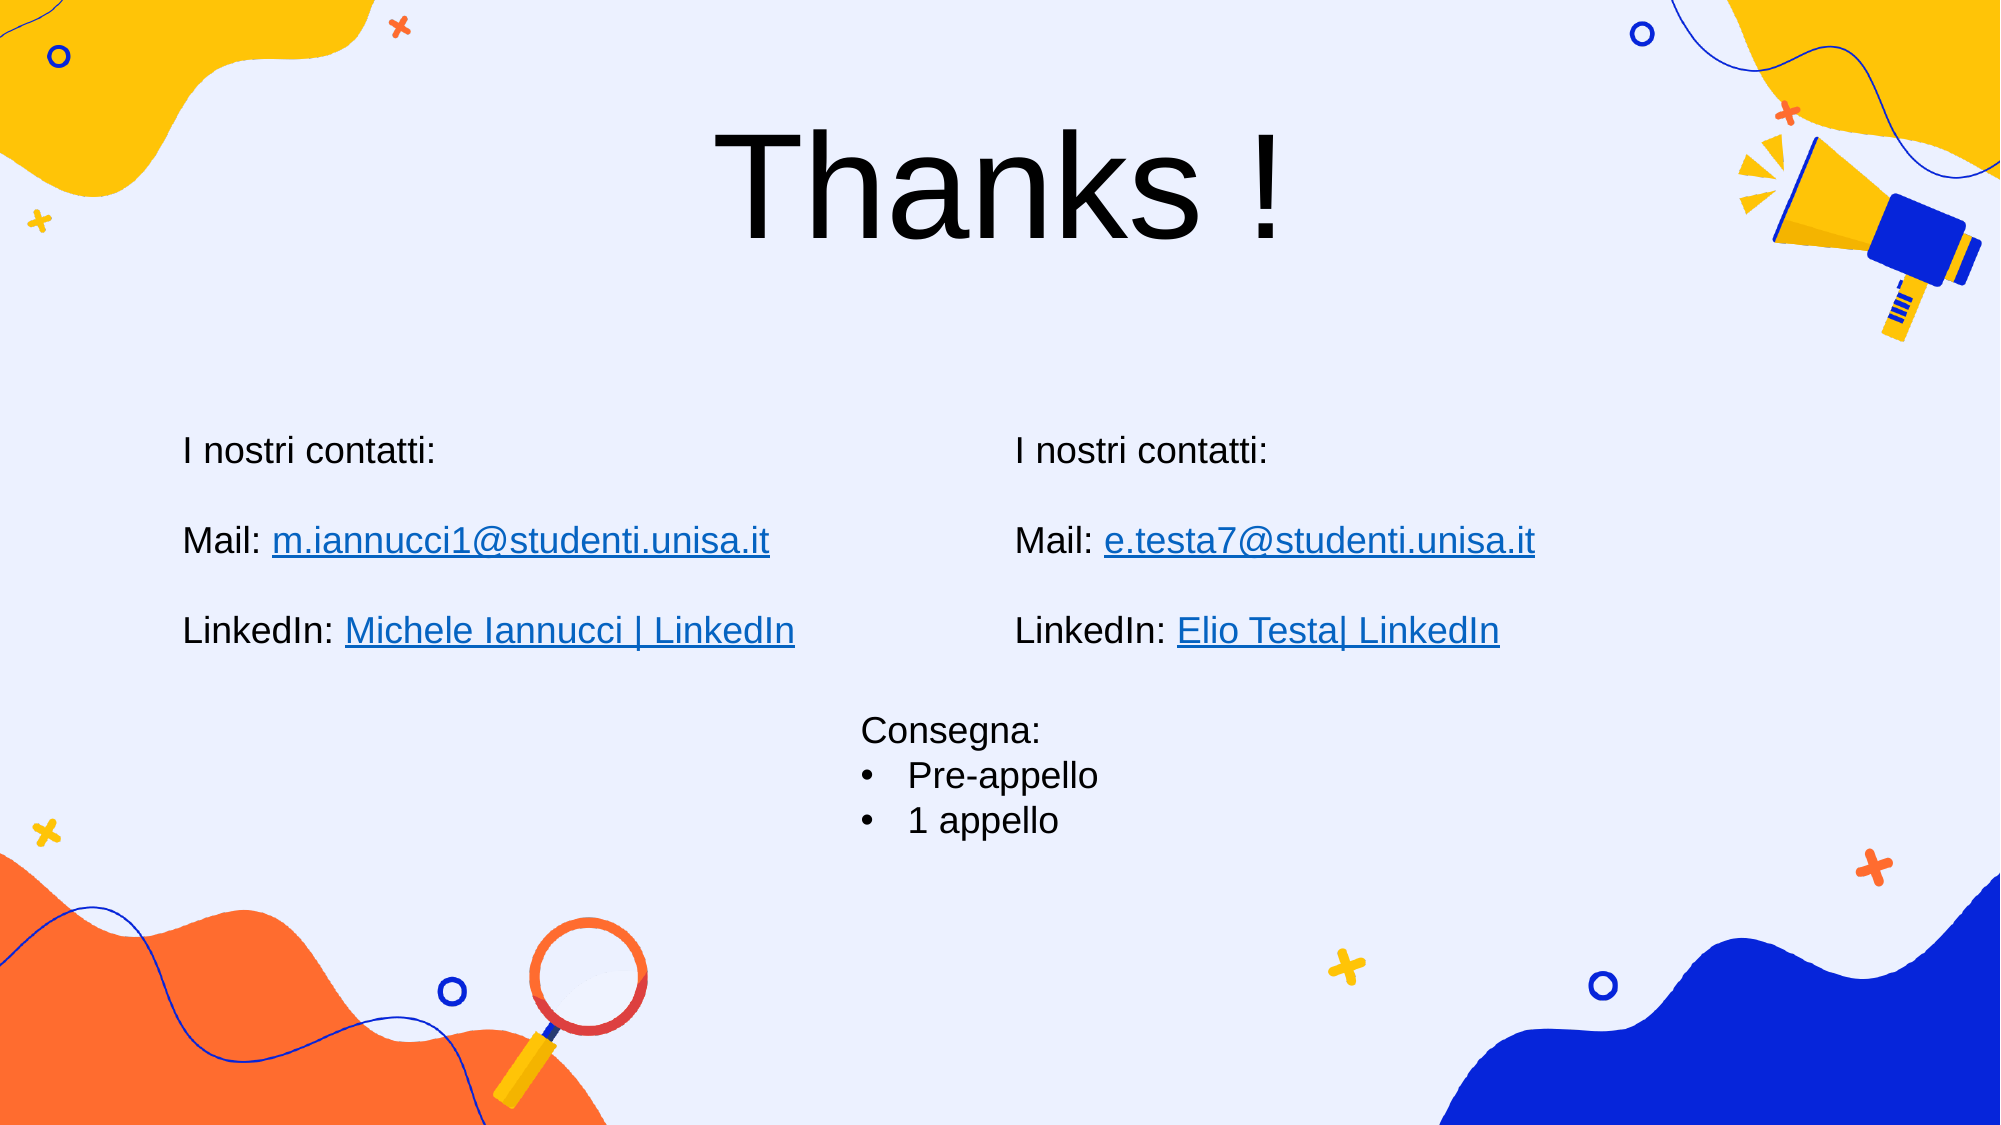

Thanks !
I nostri contatti:

Mail: m.iannucci1@studenti.unisa.it

LinkedIn: Michele Iannucci | LinkedIn
I nostri contatti:

Mail: e.testa7@studenti.unisa.it

LinkedIn: Elio Testa| LinkedIn
Consegna:
Pre-appello
1 appello